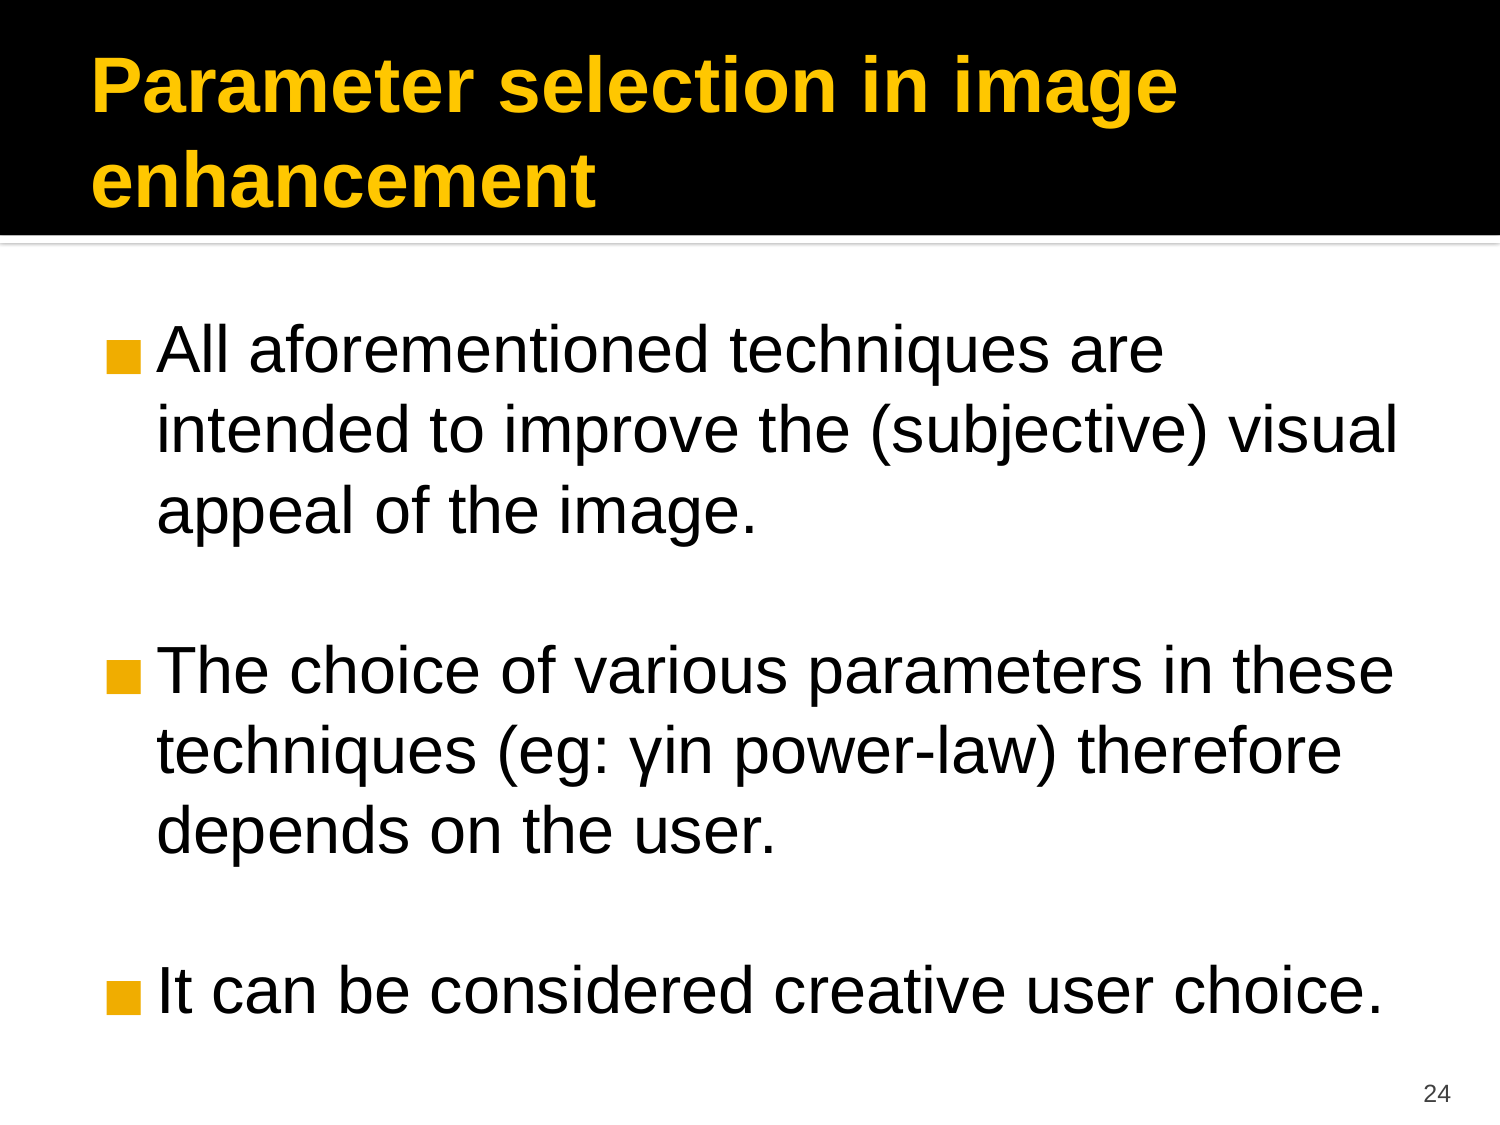

# Parameter selection in image enhancement
All aforementioned techniques are intended to improve the (subjective) visual appeal of the image.

The choice of various parameters in these techniques (eg: γin power-law) therefore depends on the user.

It can be considered creative user choice.

24